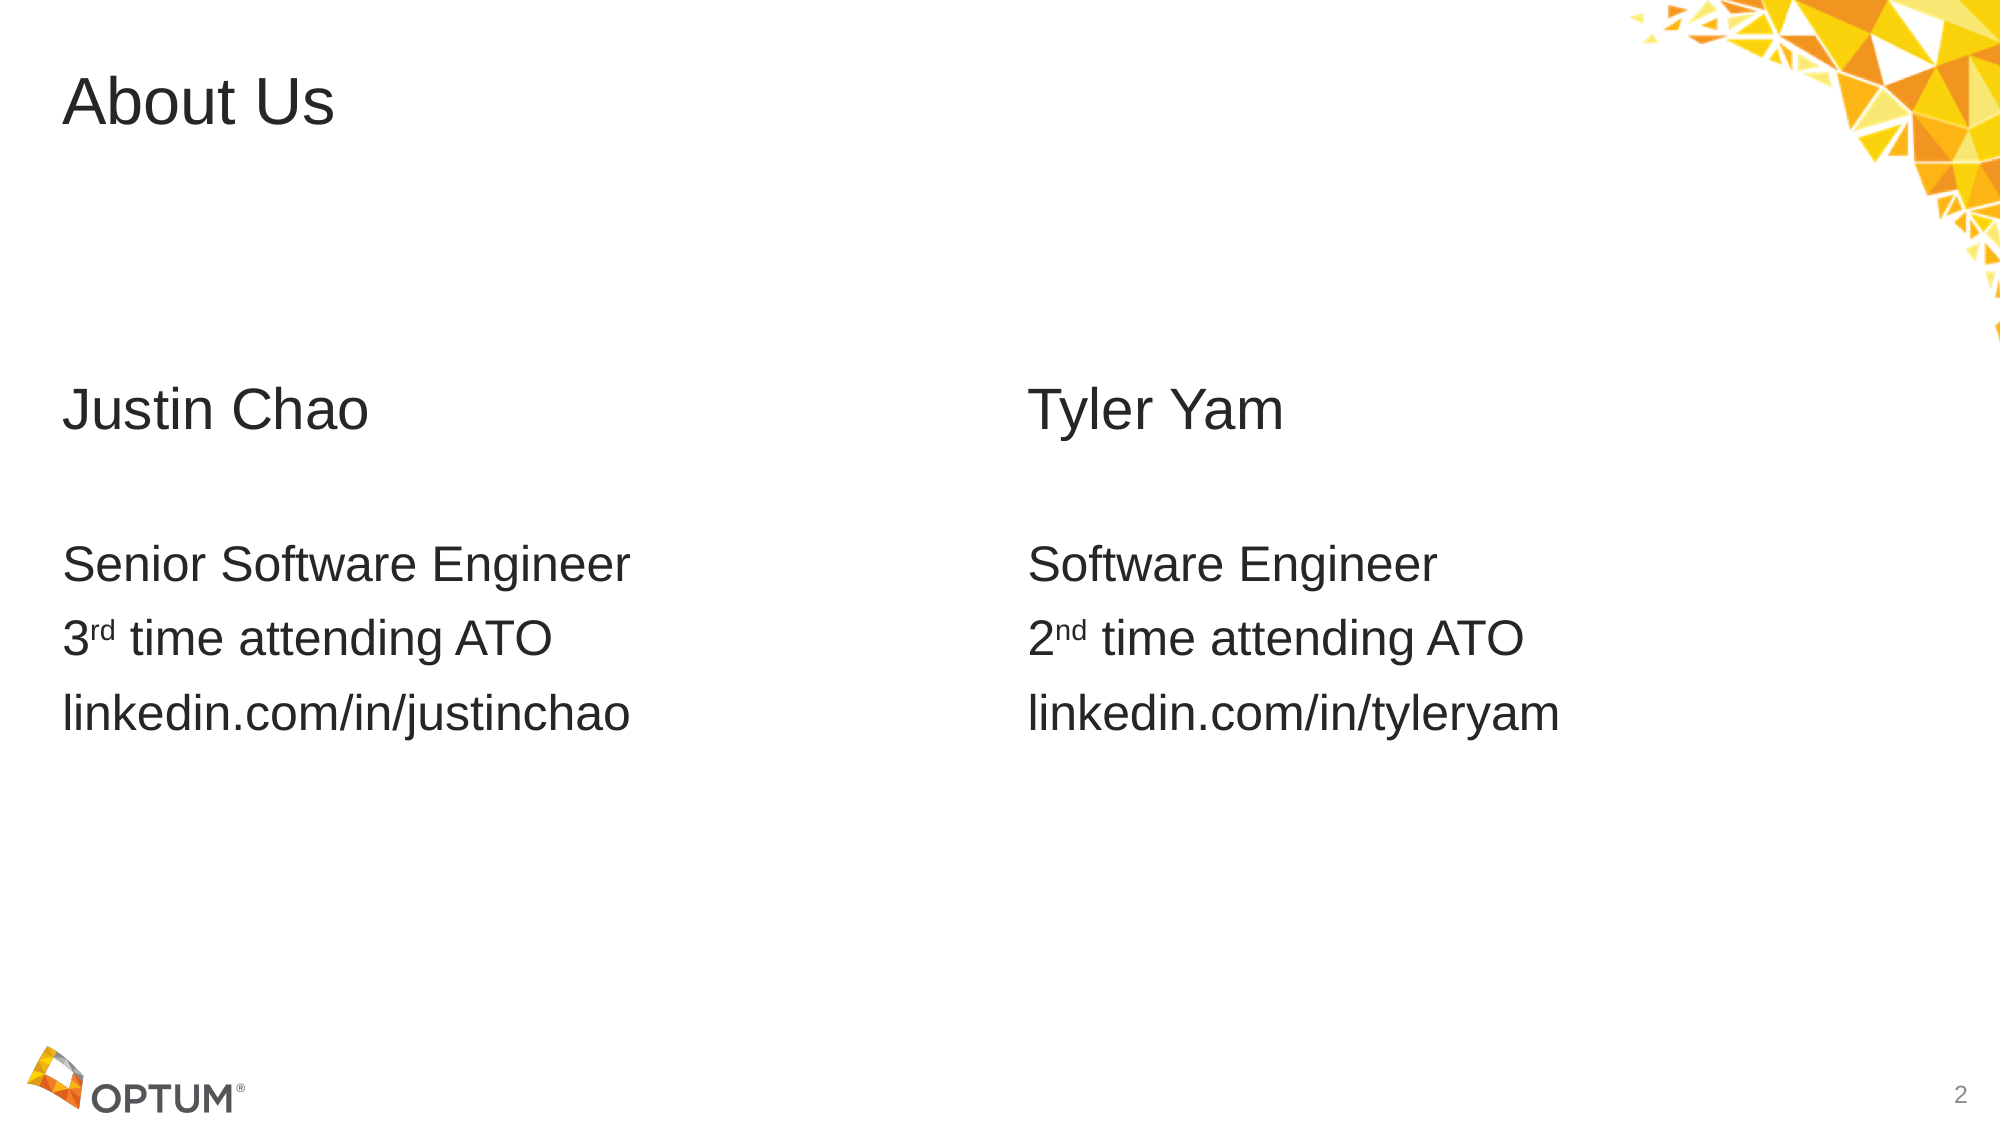

# About Us

Justin Chao

Senior Software Engineer
3rd time attending ATO
linkedin.com/in/justinchao

Tyler Yam

Software Engineer
2nd time attending ATO
linkedin.com/in/tyleryam

2